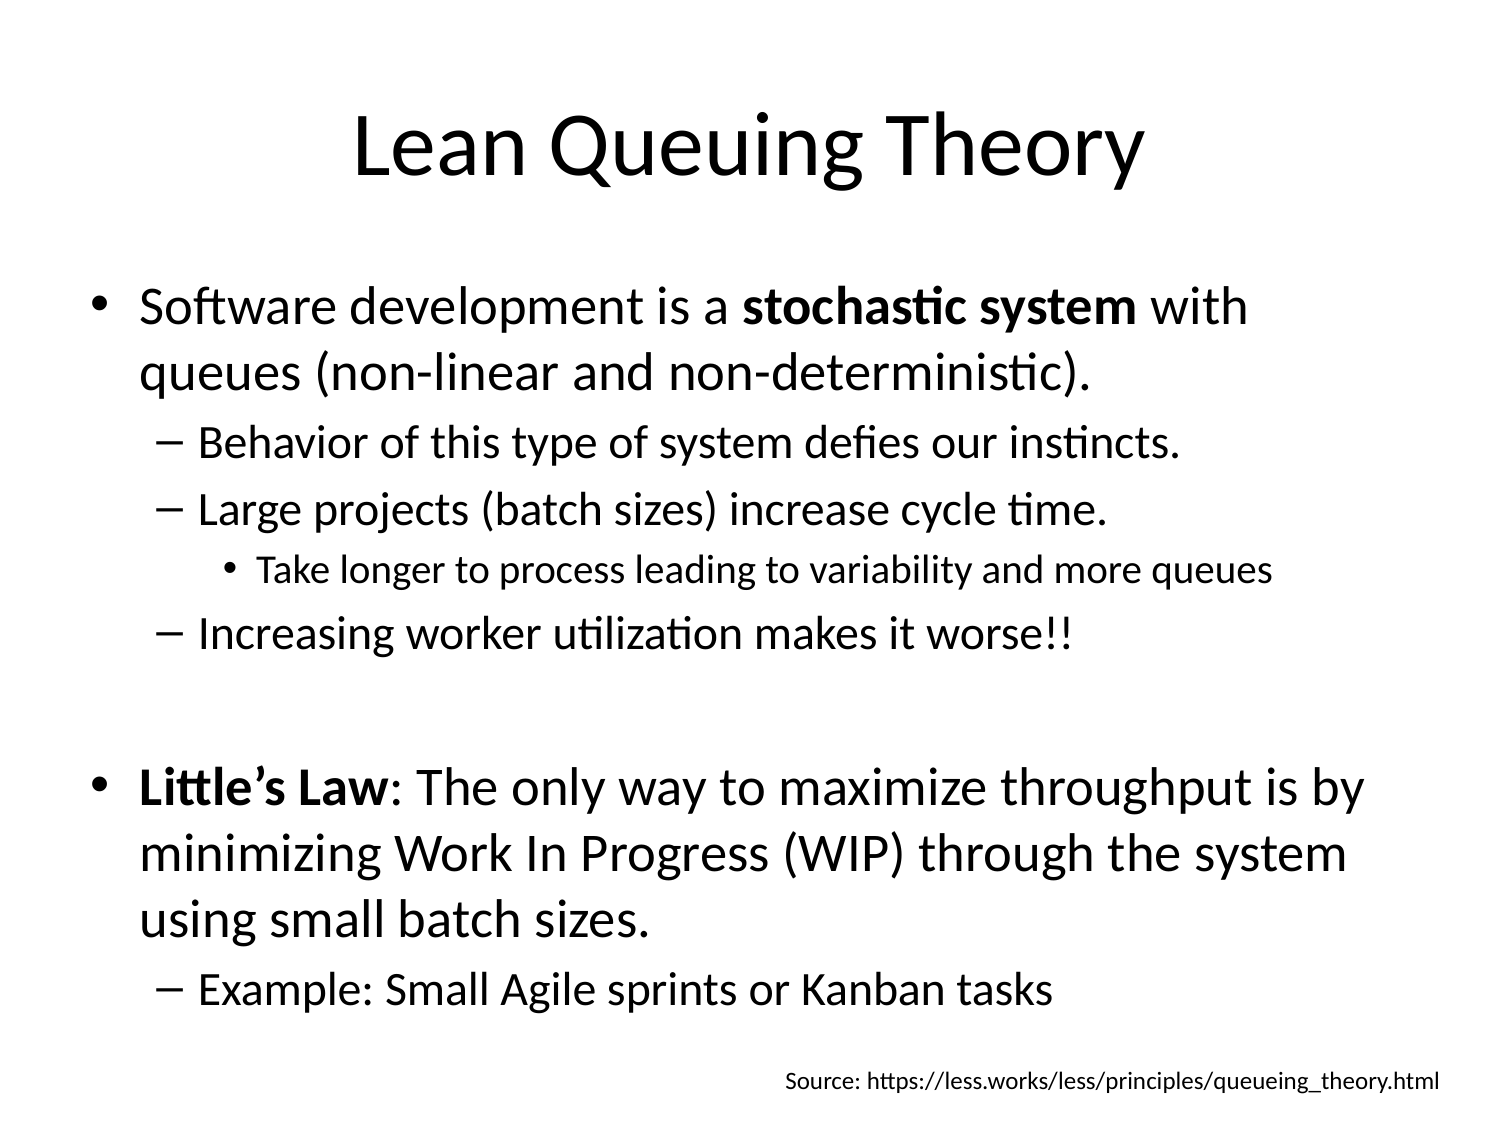

# Lean Queuing Theory
Software development is a stochastic system with queues (non-linear and non-deterministic).
Behavior of this type of system defies our instincts.
Large projects (batch sizes) increase cycle time.
Take longer to process leading to variability and more queues
Increasing worker utilization makes it worse!!

Little’s Law: The only way to maximize throughput is by minimizing Work In Progress (WIP) through the system using small batch sizes.
Example: Small Agile sprints or Kanban tasks
Source: https://less.works/less/principles/queueing_theory.html